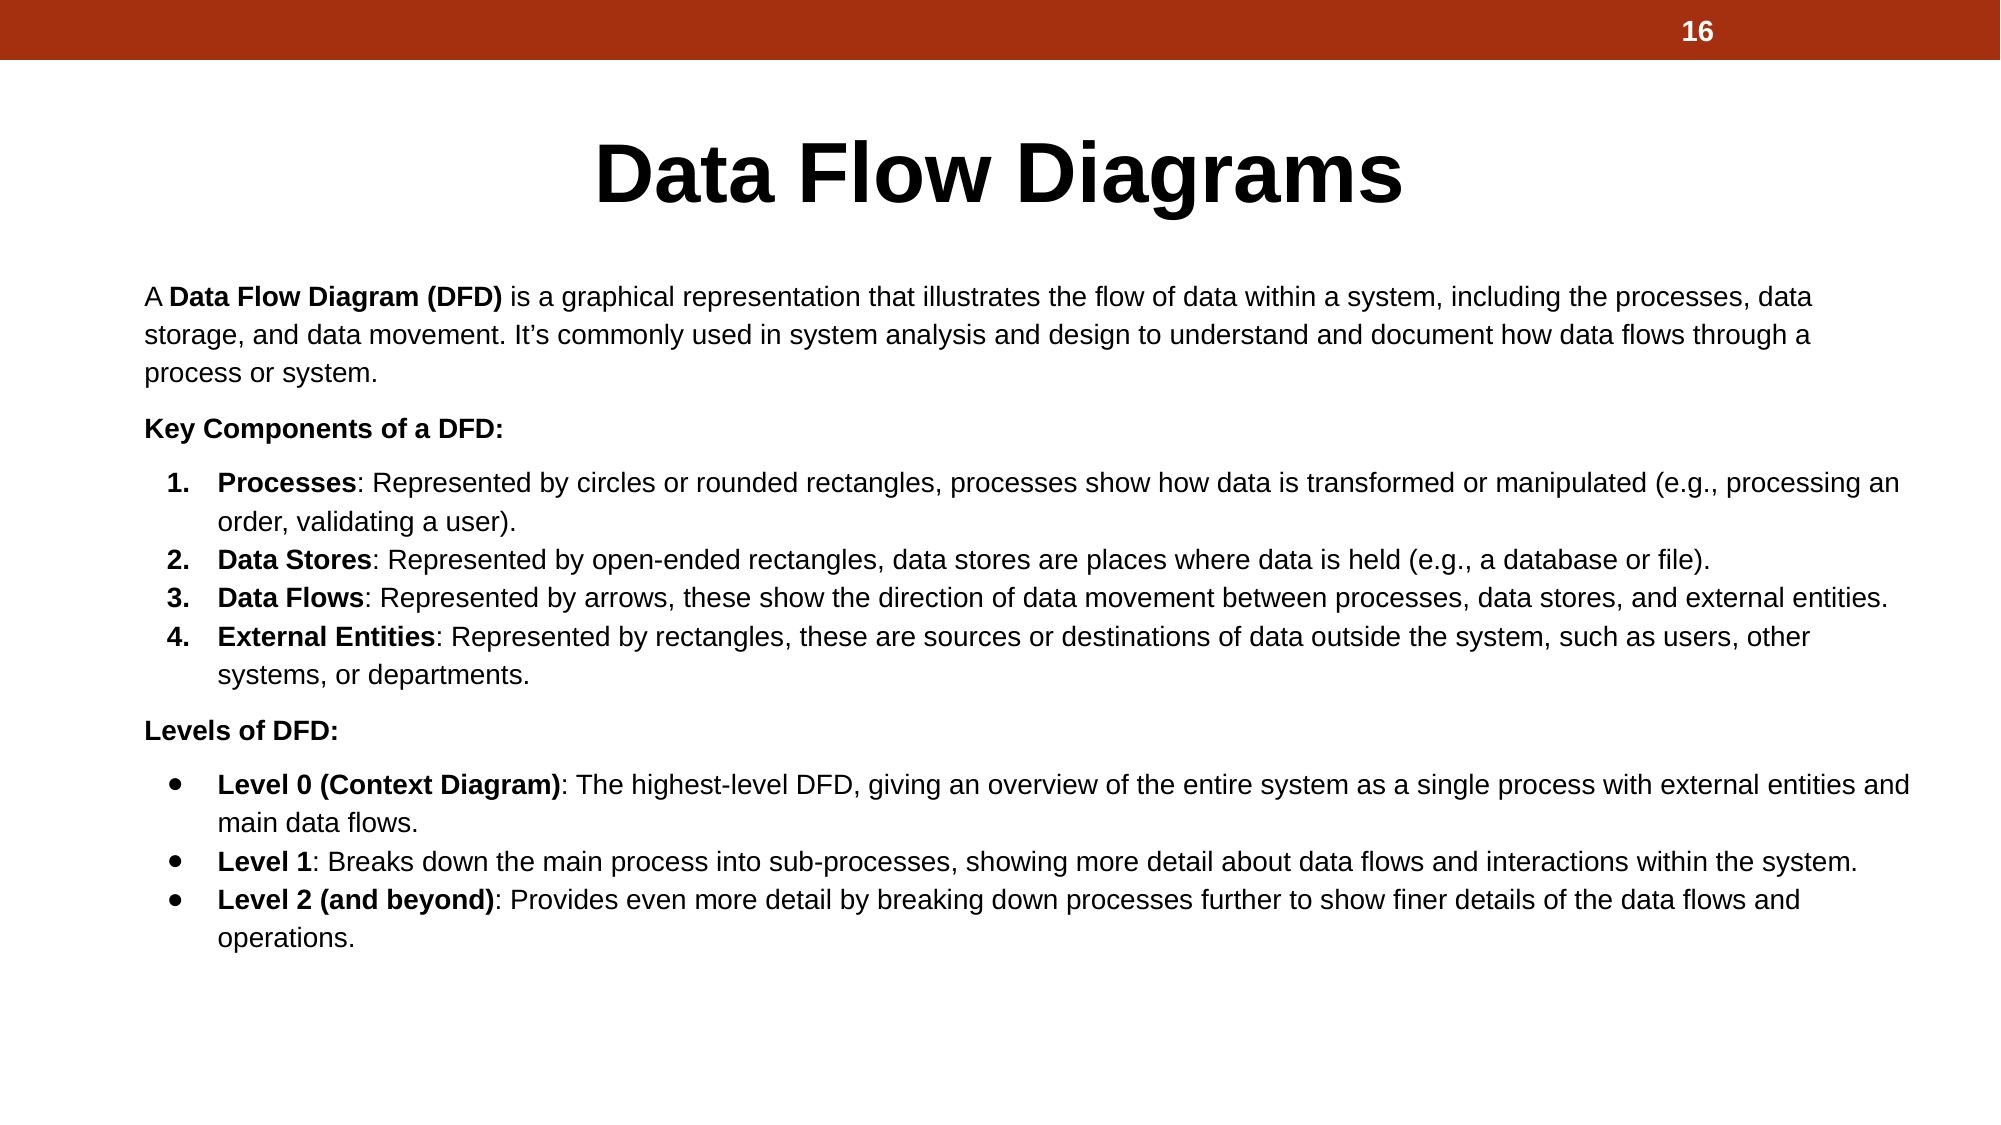

16
# Data Flow Diagrams
A Data Flow Diagram (DFD) is a graphical representation that illustrates the flow of data within a system, including the processes, data storage, and data movement. It’s commonly used in system analysis and design to understand and document how data flows through a process or system.
Key Components of a DFD:
Processes: Represented by circles or rounded rectangles, processes show how data is transformed or manipulated (e.g., processing an order, validating a user).
Data Stores: Represented by open-ended rectangles, data stores are places where data is held (e.g., a database or file).
Data Flows: Represented by arrows, these show the direction of data movement between processes, data stores, and external entities.
External Entities: Represented by rectangles, these are sources or destinations of data outside the system, such as users, other systems, or departments.
Levels of DFD:
Level 0 (Context Diagram): The highest-level DFD, giving an overview of the entire system as a single process with external entities and main data flows.
Level 1: Breaks down the main process into sub-processes, showing more detail about data flows and interactions within the system.
Level 2 (and beyond): Provides even more detail by breaking down processes further to show finer details of the data flows and operations.